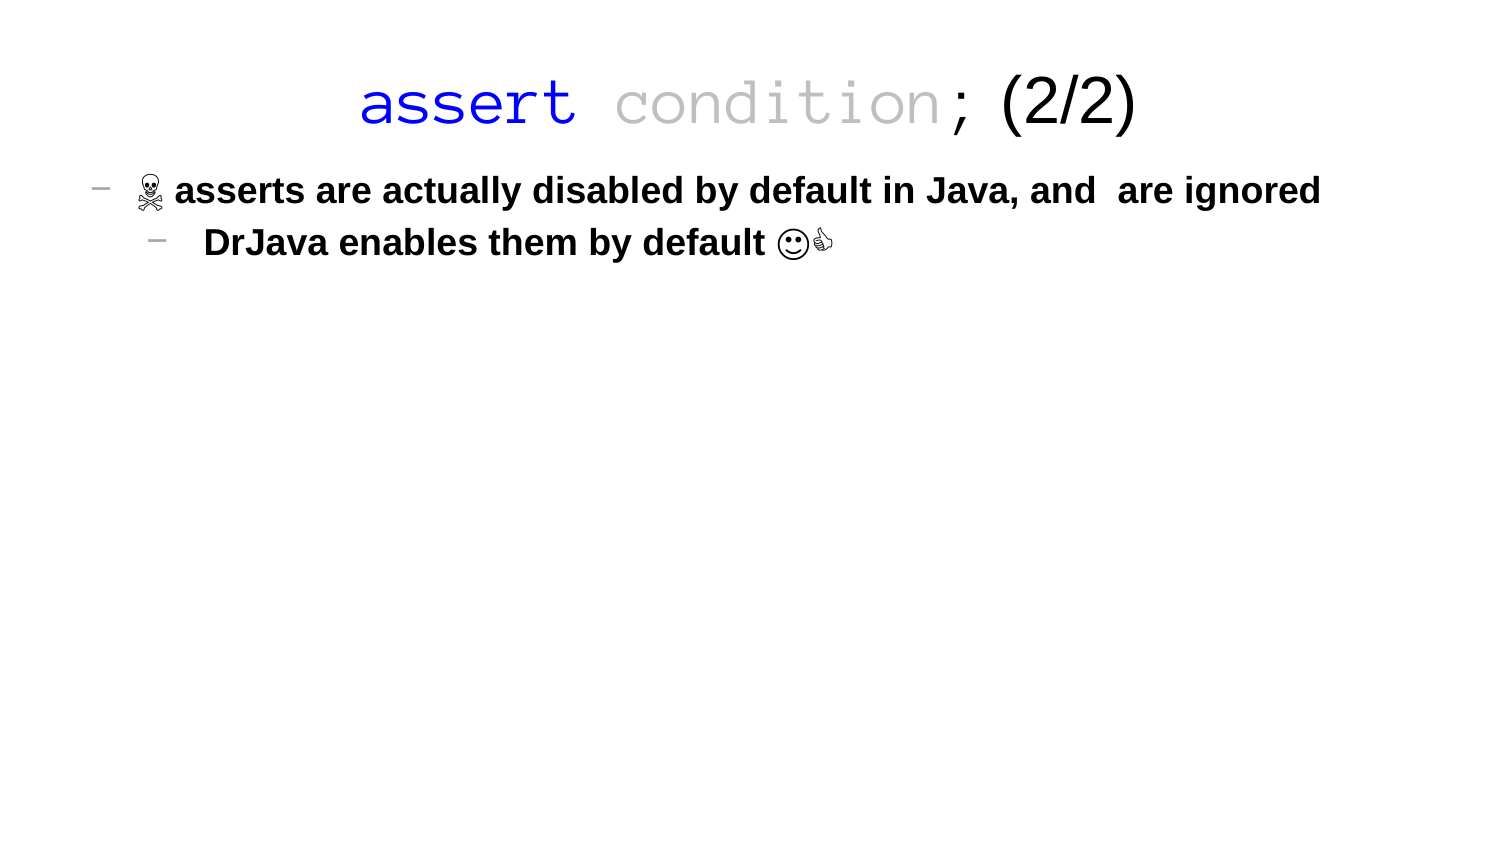

# assert condition; (2/2)
☠ asserts are actually disabled by default in Java, and  are ignored
 DrJava enables them by default 🙂👍